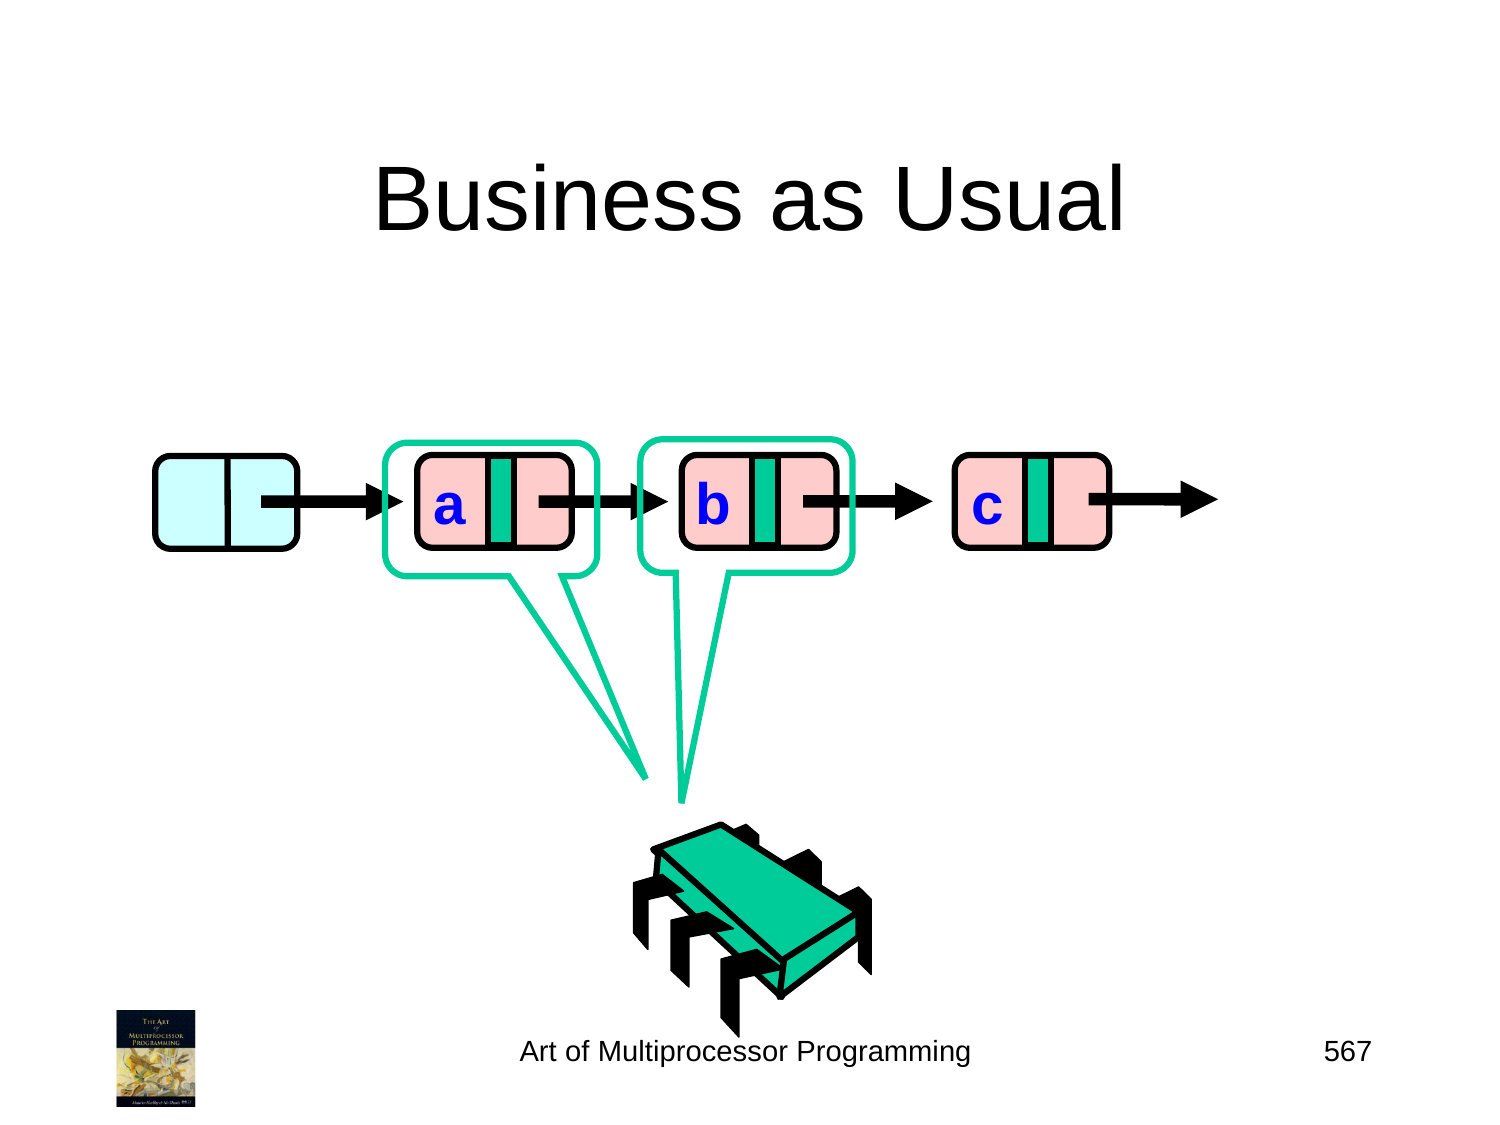

# Business as Usual

a

b

c

Art of Multiprocessor Programming
567